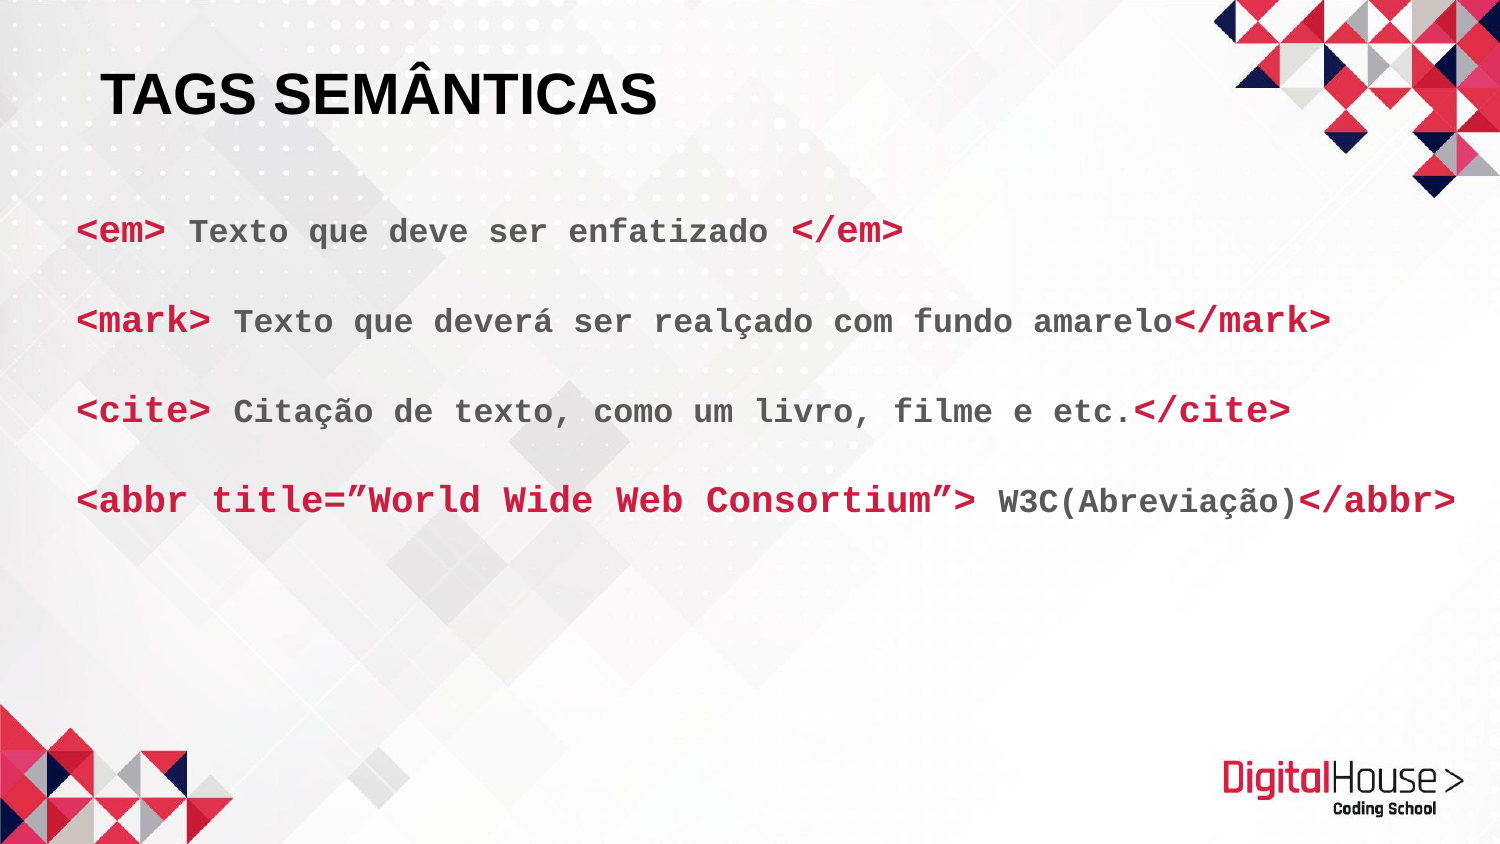

# TAGS SEMÂNTICAS
<em> Texto que deve ser enfatizado </em>

<mark> Texto que deverá ser realçado com fundo amarelo</mark>

<cite> Citação de texto, como um livro, filme e etc.</cite>

<abbr title=”World Wide Web Consortium”> W3C(Abreviação)</abbr>